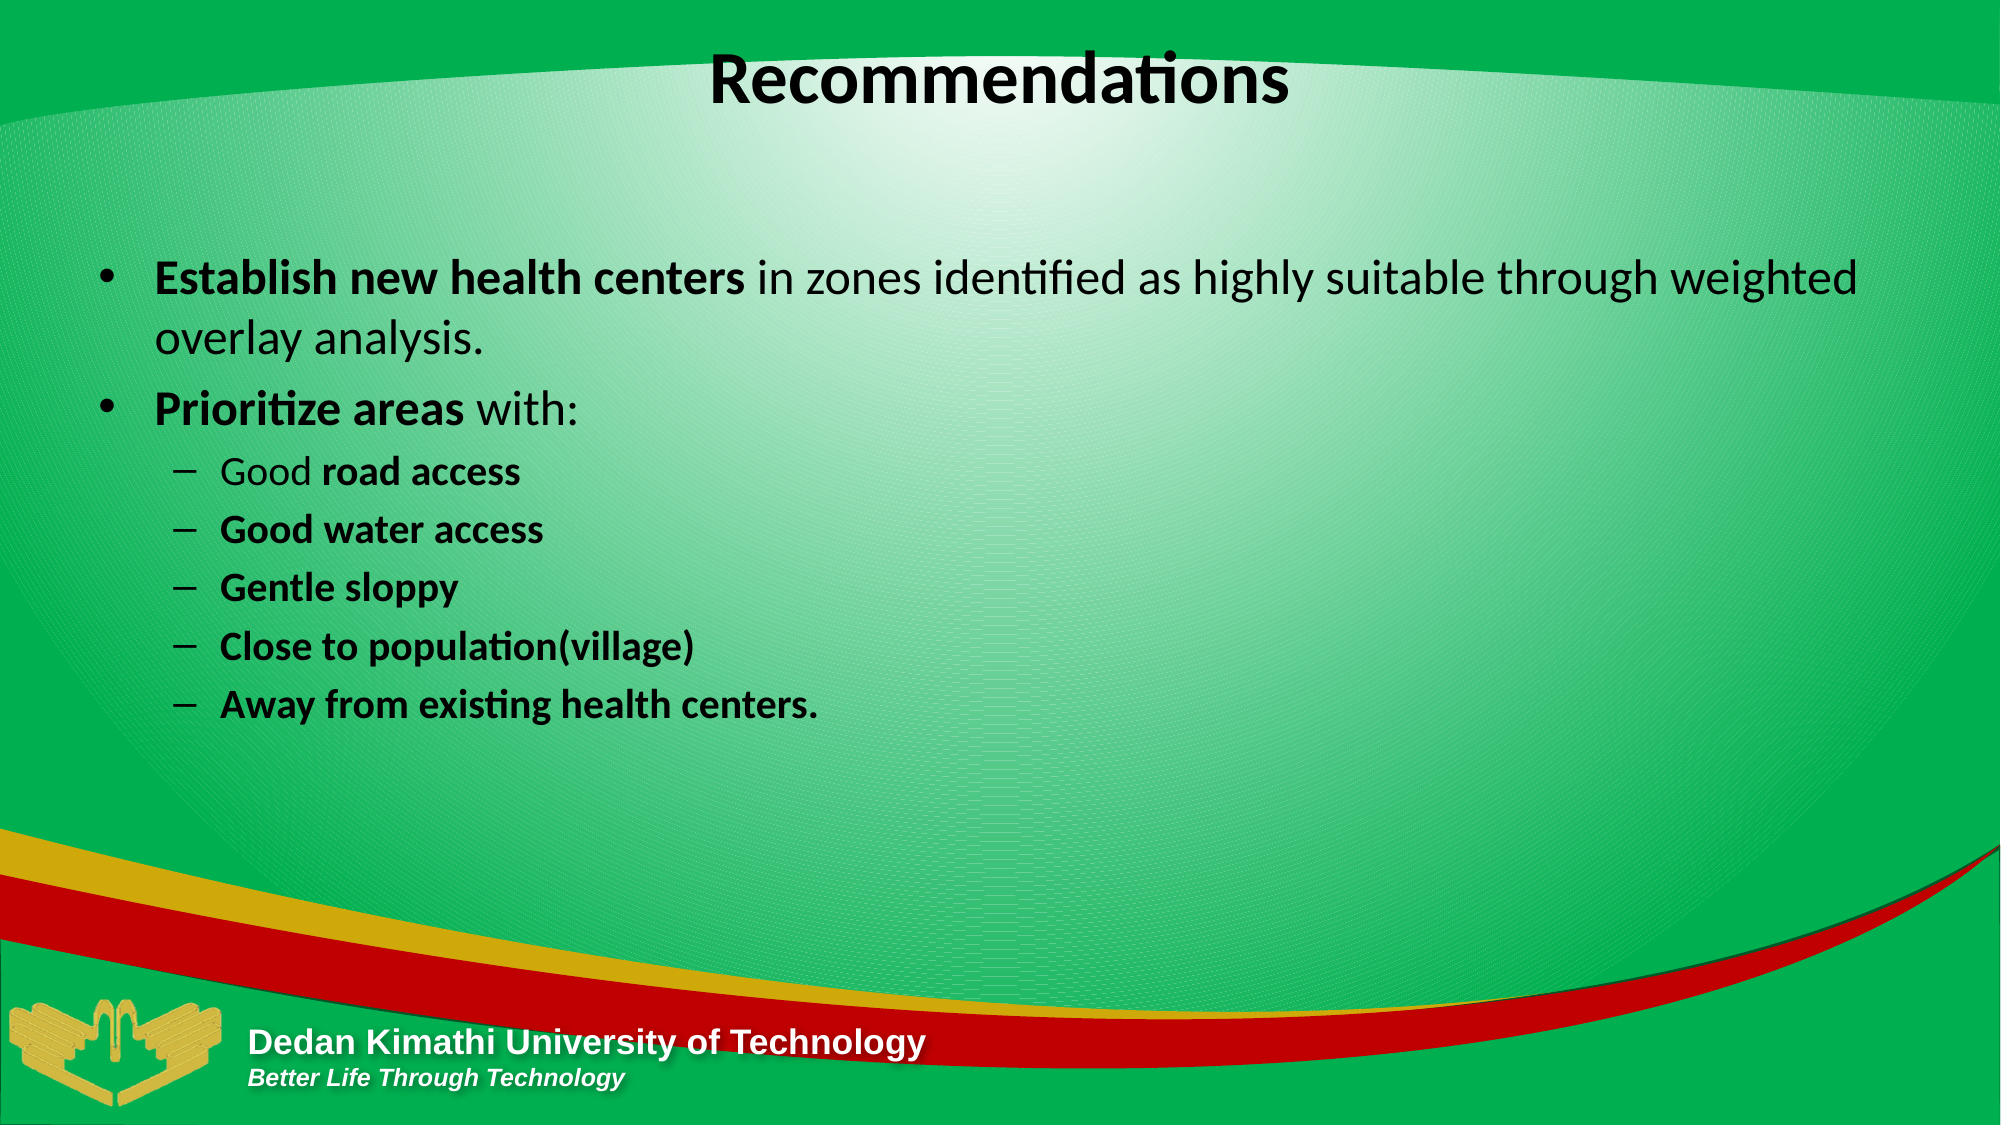

# Recommendations
Establish new health centers in zones identified as highly suitable through weighted overlay analysis.
Prioritize areas with:
Good road access
Good water access
Gentle sloppy
Close to population(village)
Away from existing health centers.